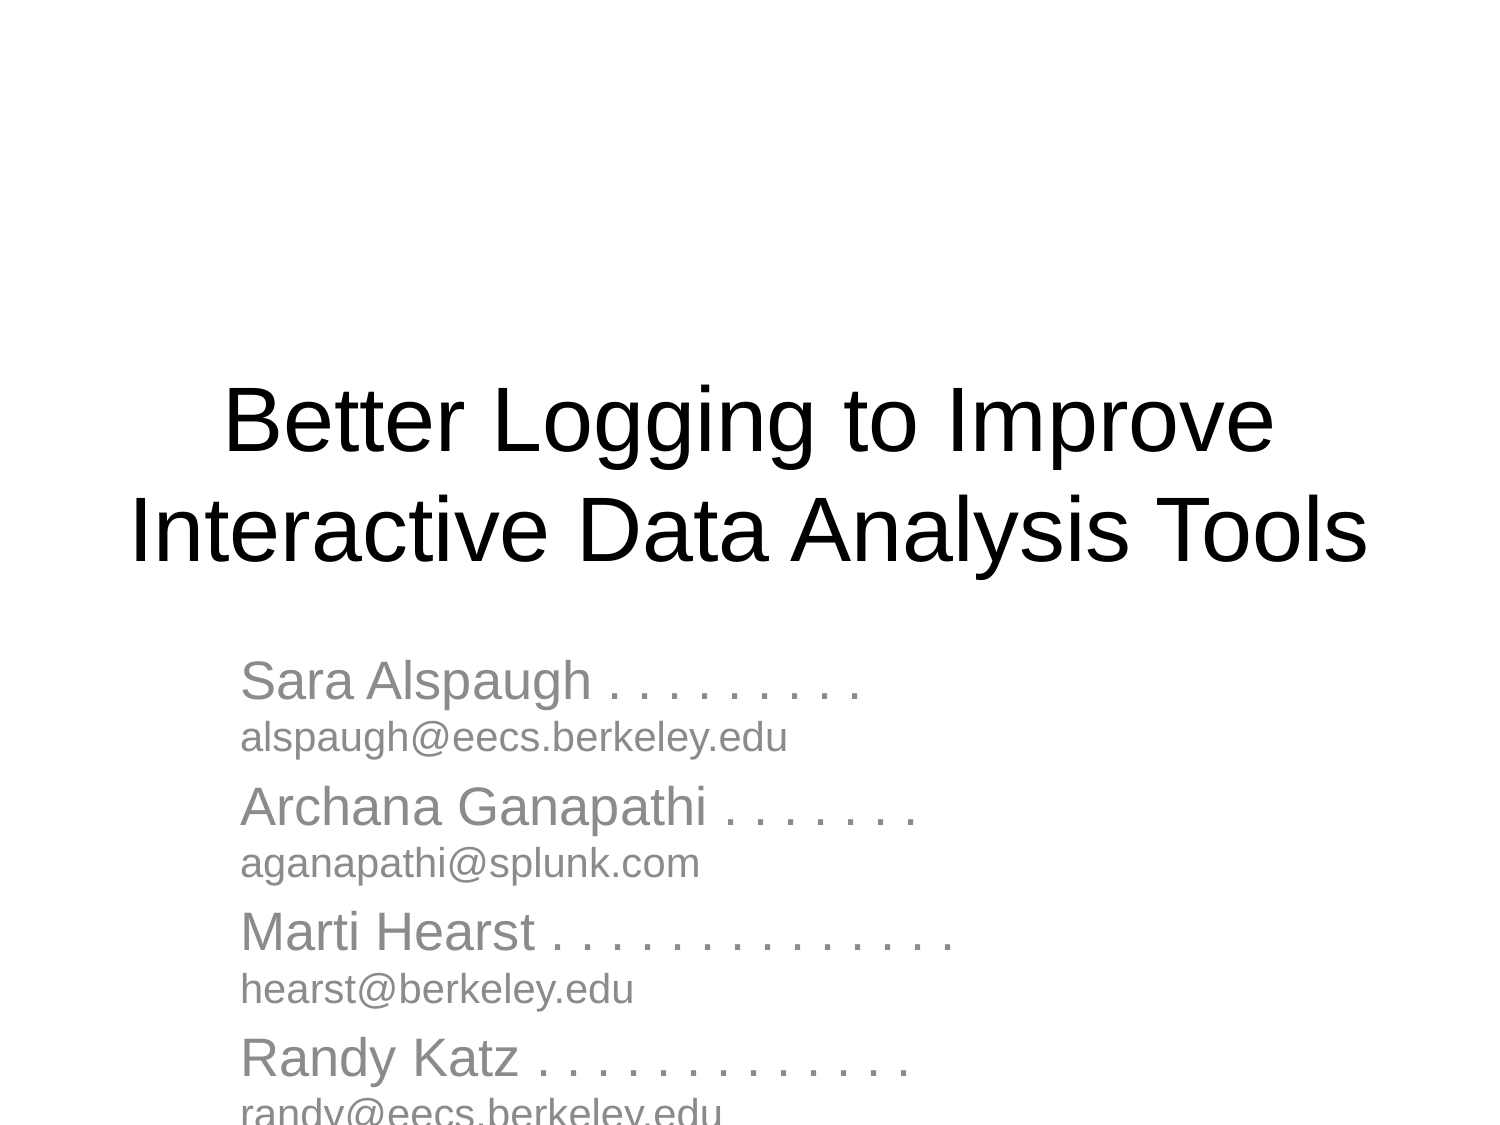

# Better Logging to Improve Interactive Data Analysis Tools
Sara Alspaugh . . . . . . . . . alspaugh@eecs.berkeley.edu
Archana Ganapathi . . . . . . . aganapathi@splunk.com
Marti Hearst . . . . . . . . . . . . . .  hearst@berkeley.edu
Randy Katz . . . . . . . . . . . . . randy@eecs.berkeley.edu